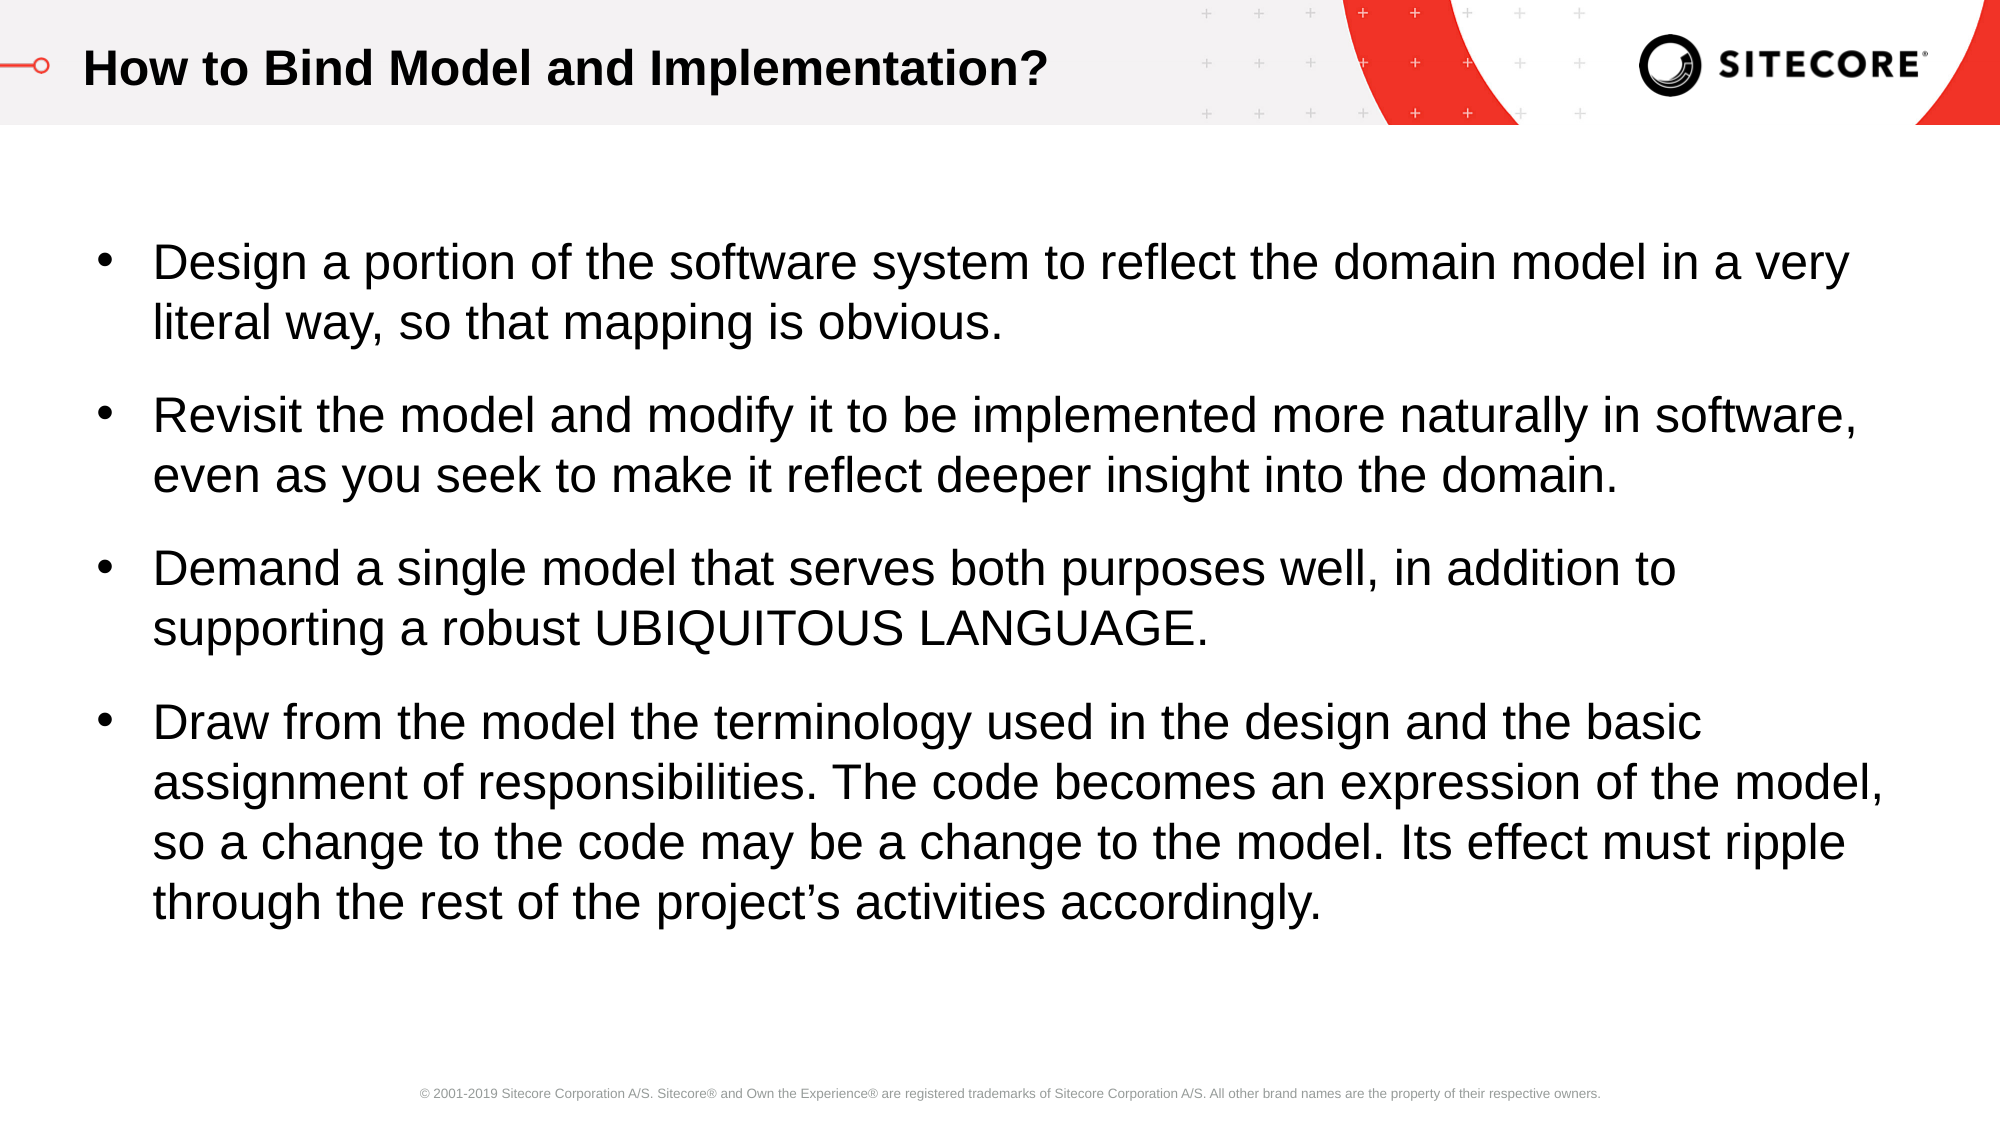

How to Bind Model and Implementation?
Design a portion of the software system to reflect the domain model in a very literal way, so that mapping is obvious.
Revisit the model and modify it to be implemented more naturally in software, even as you seek to make it reflect deeper insight into the domain.
Demand a single model that serves both purposes well, in addition to supporting a robust UBIQUITOUS LANGUAGE.
Draw from the model the terminology used in the design and the basic assignment of responsibilities. The code becomes an expression of the model, so a change to the code may be a change to the model. Its effect must ripple through the rest of the project’s activities accordingly.